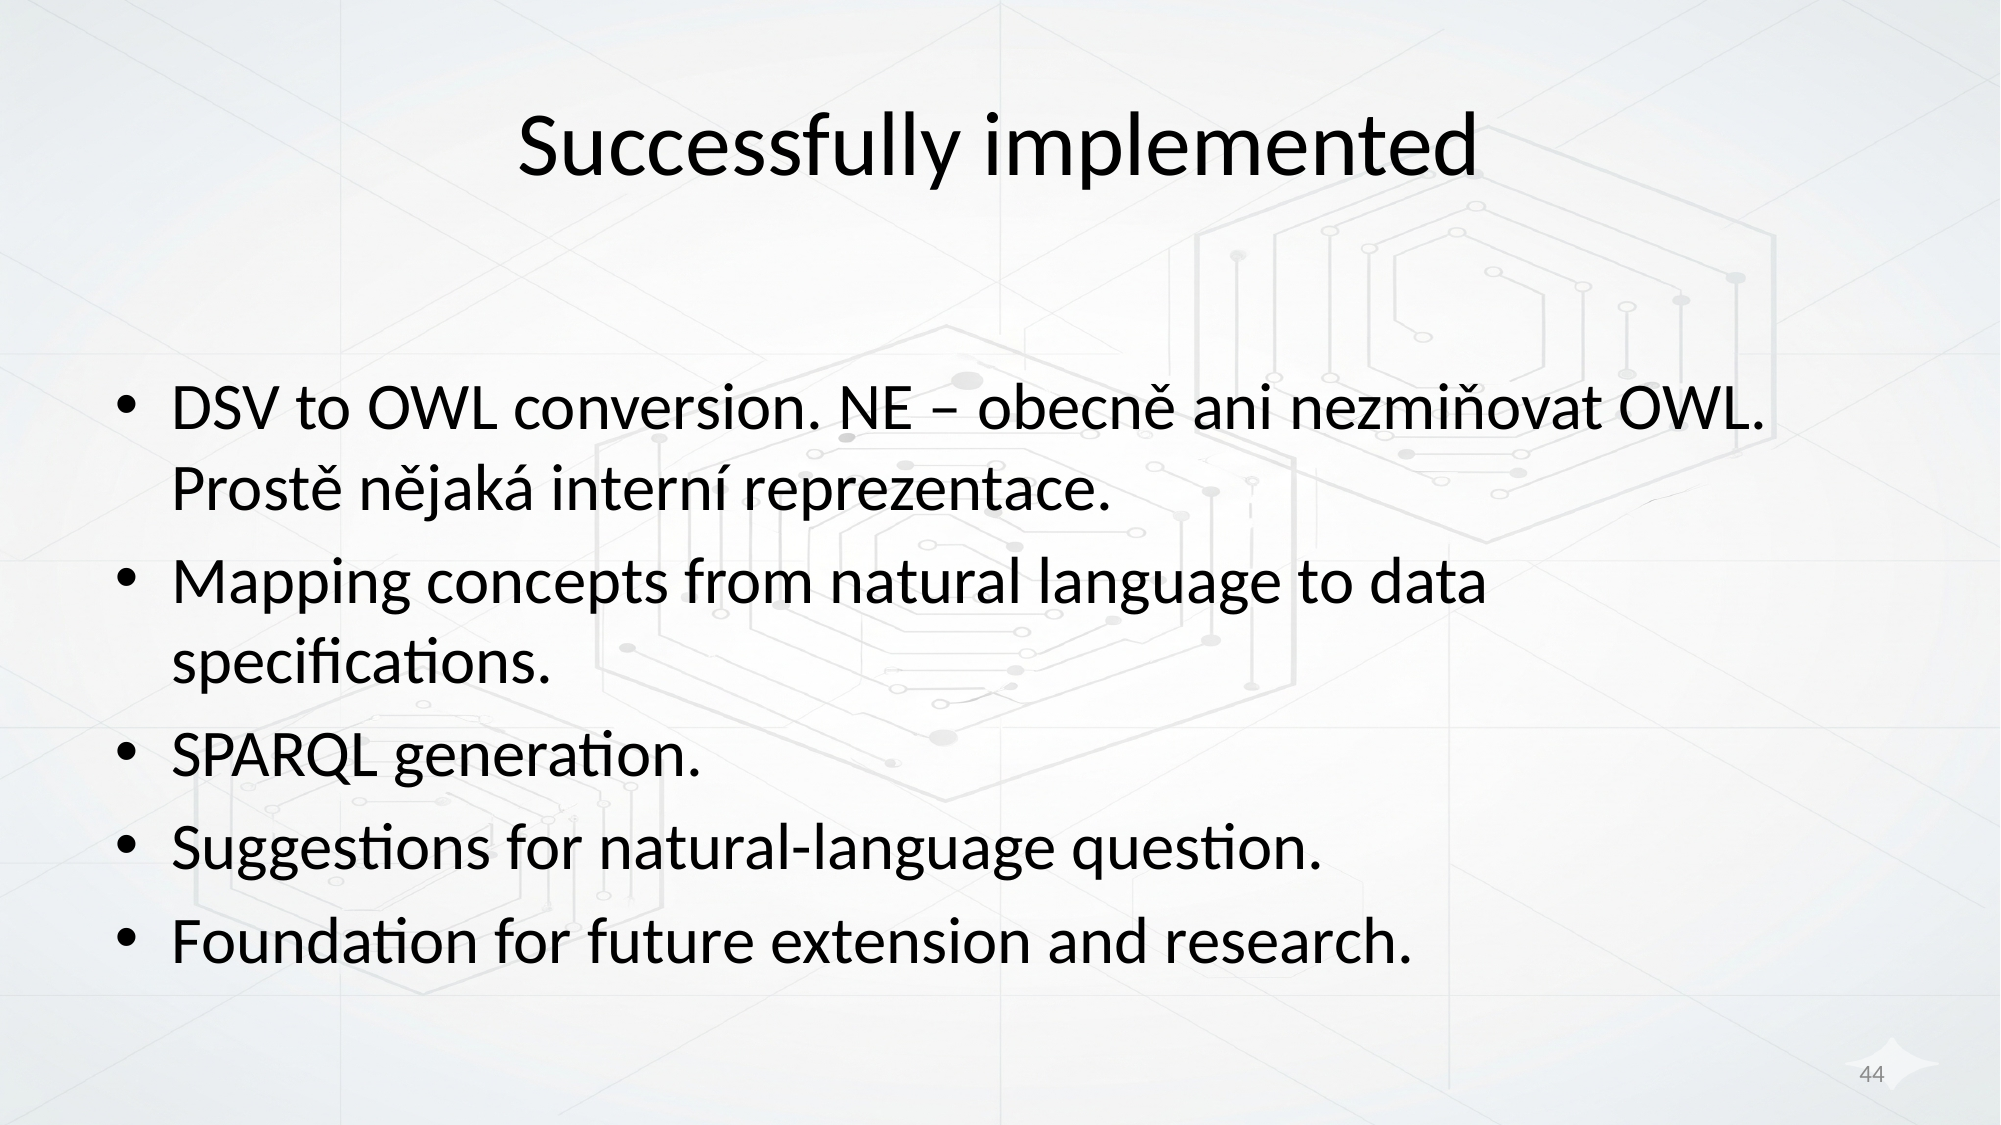

# Successfully implemented

DSV to OWL conversion. NE – obecně ani nezmiňovat OWL. Prostě nějaká interní reprezentace.
Mapping concepts from natural language to data specifications.
SPARQL generation.
Suggestions for natural-language question.
Foundation for future extension and research.

44